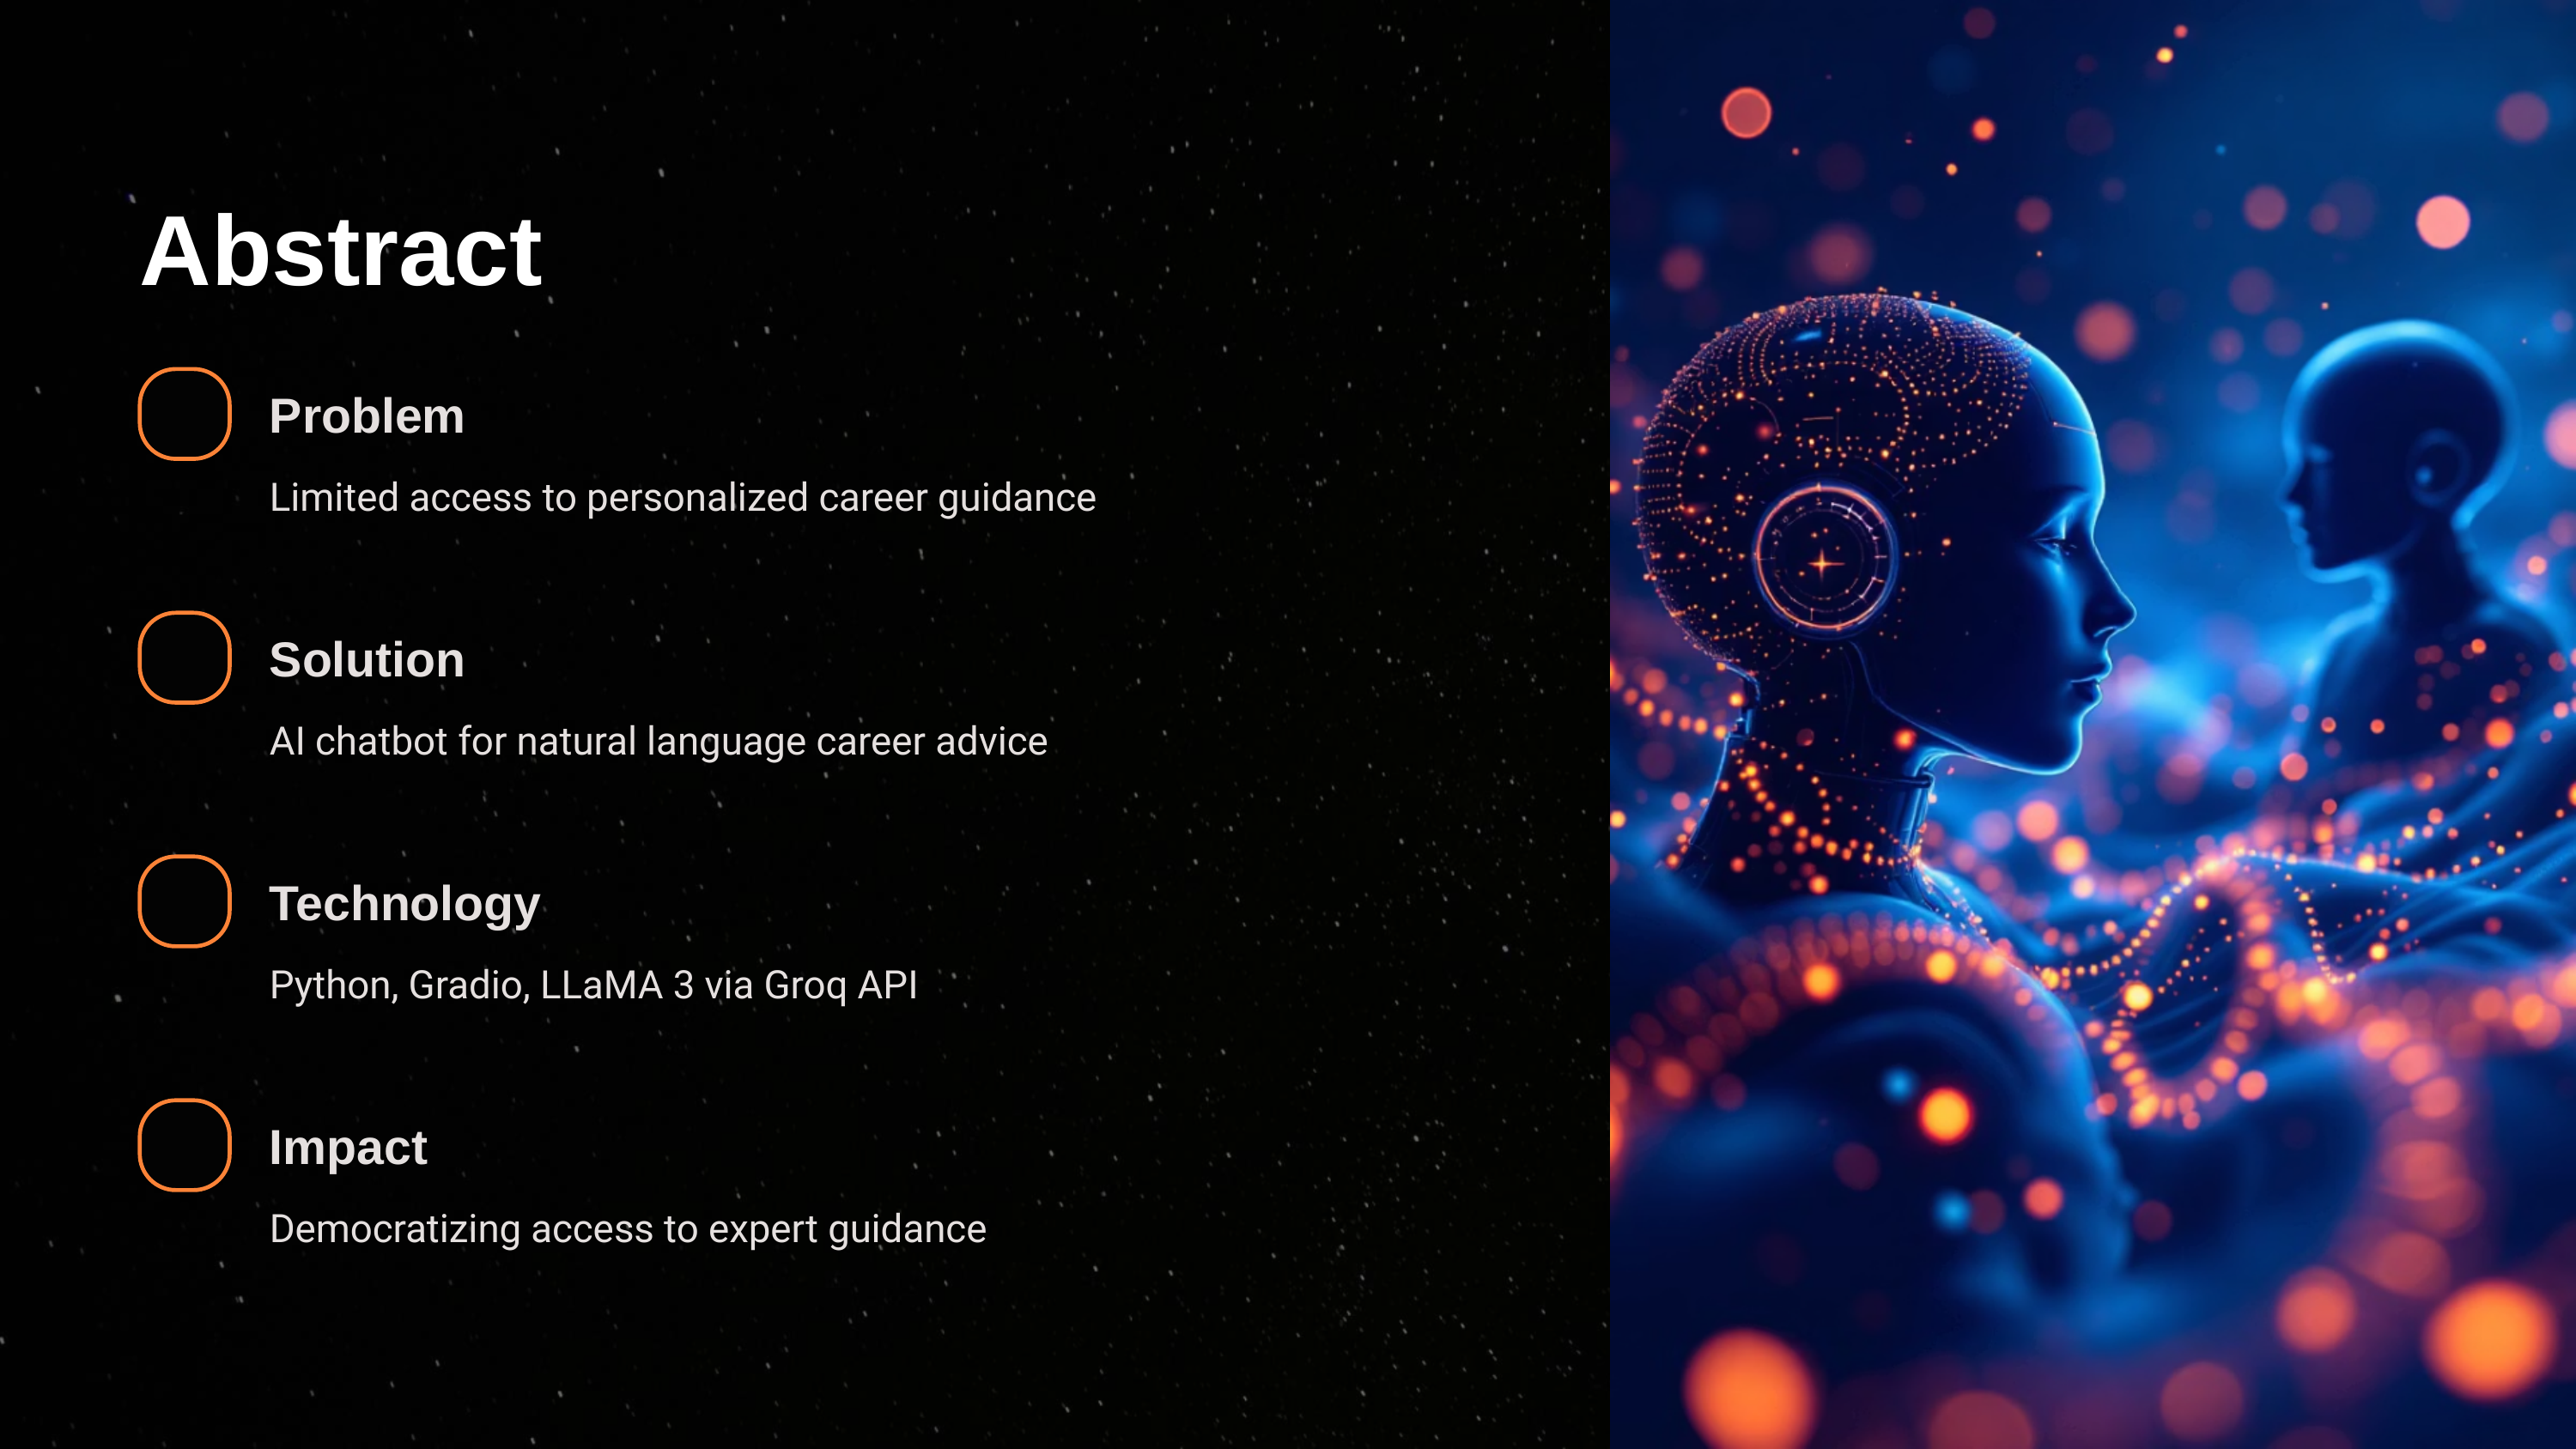

Abstract

Problem
Limited access to personalized career guidance

Solution
AI chatbot for natural language career advice

Technology
Python, Gradio, LLaMA 3 via Groq API

Impact
Democratizing access to expert guidance